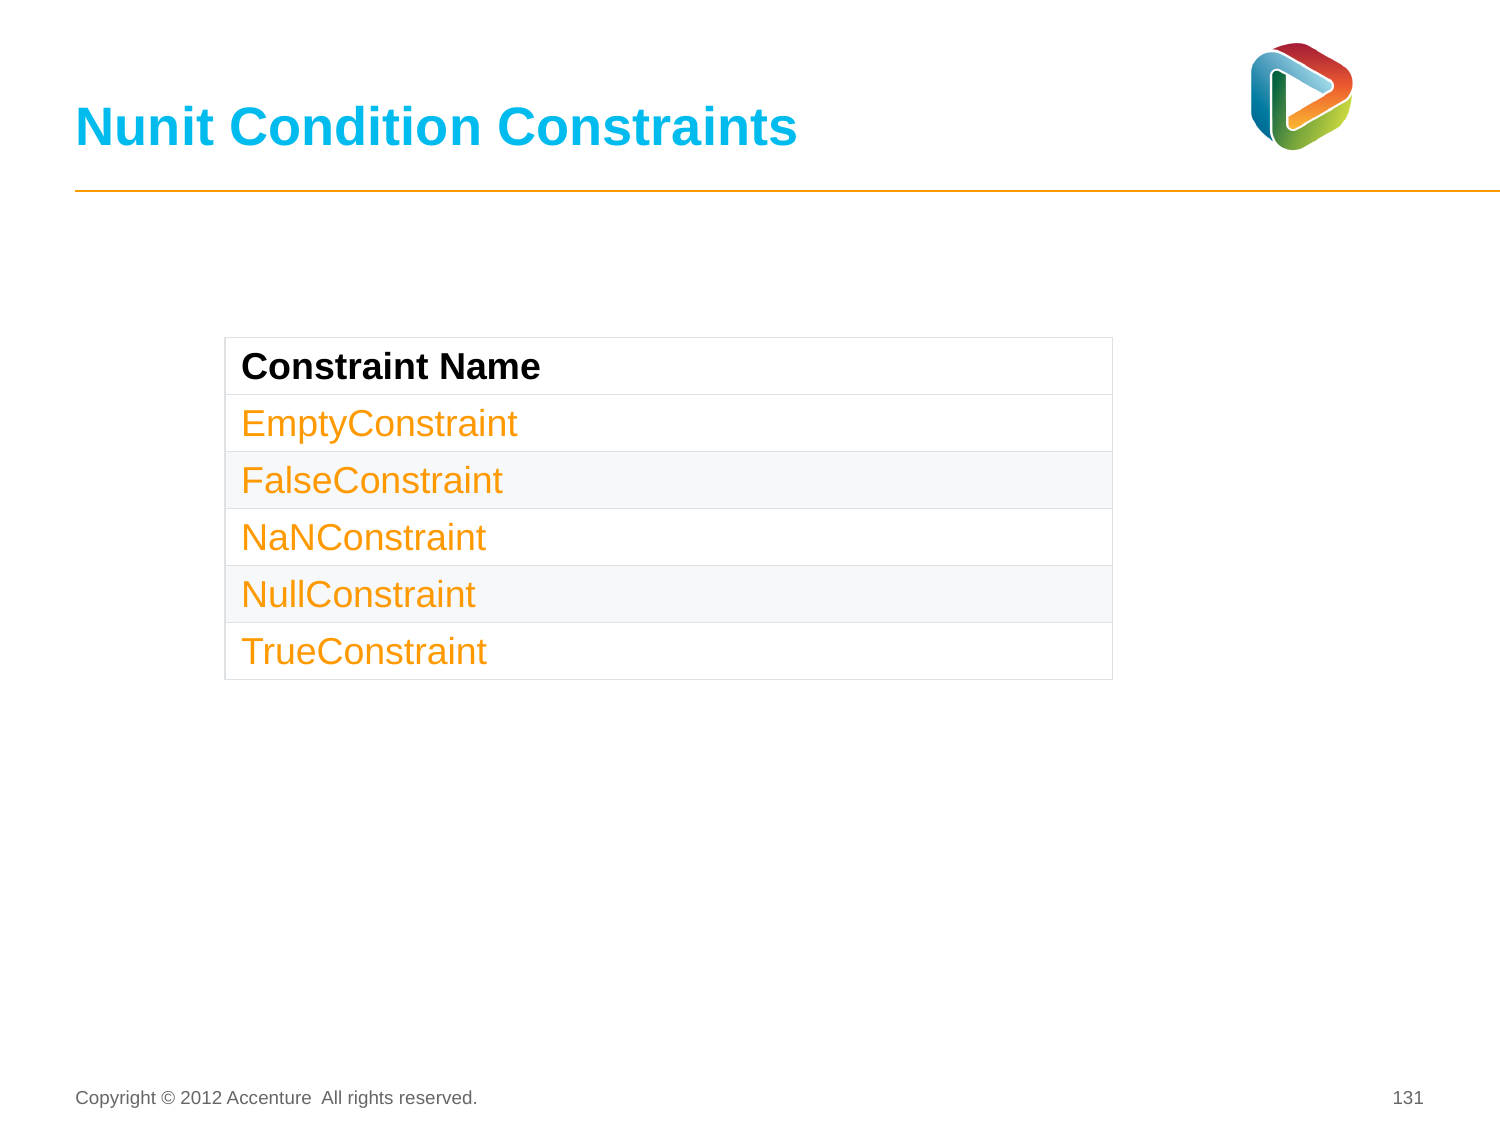

# Nunit Condition Constraints
| Constraint Name |
| --- |
| EmptyConstraint |
| FalseConstraint |
| NaNConstraint |
| NullConstraint |
| TrueConstraint |